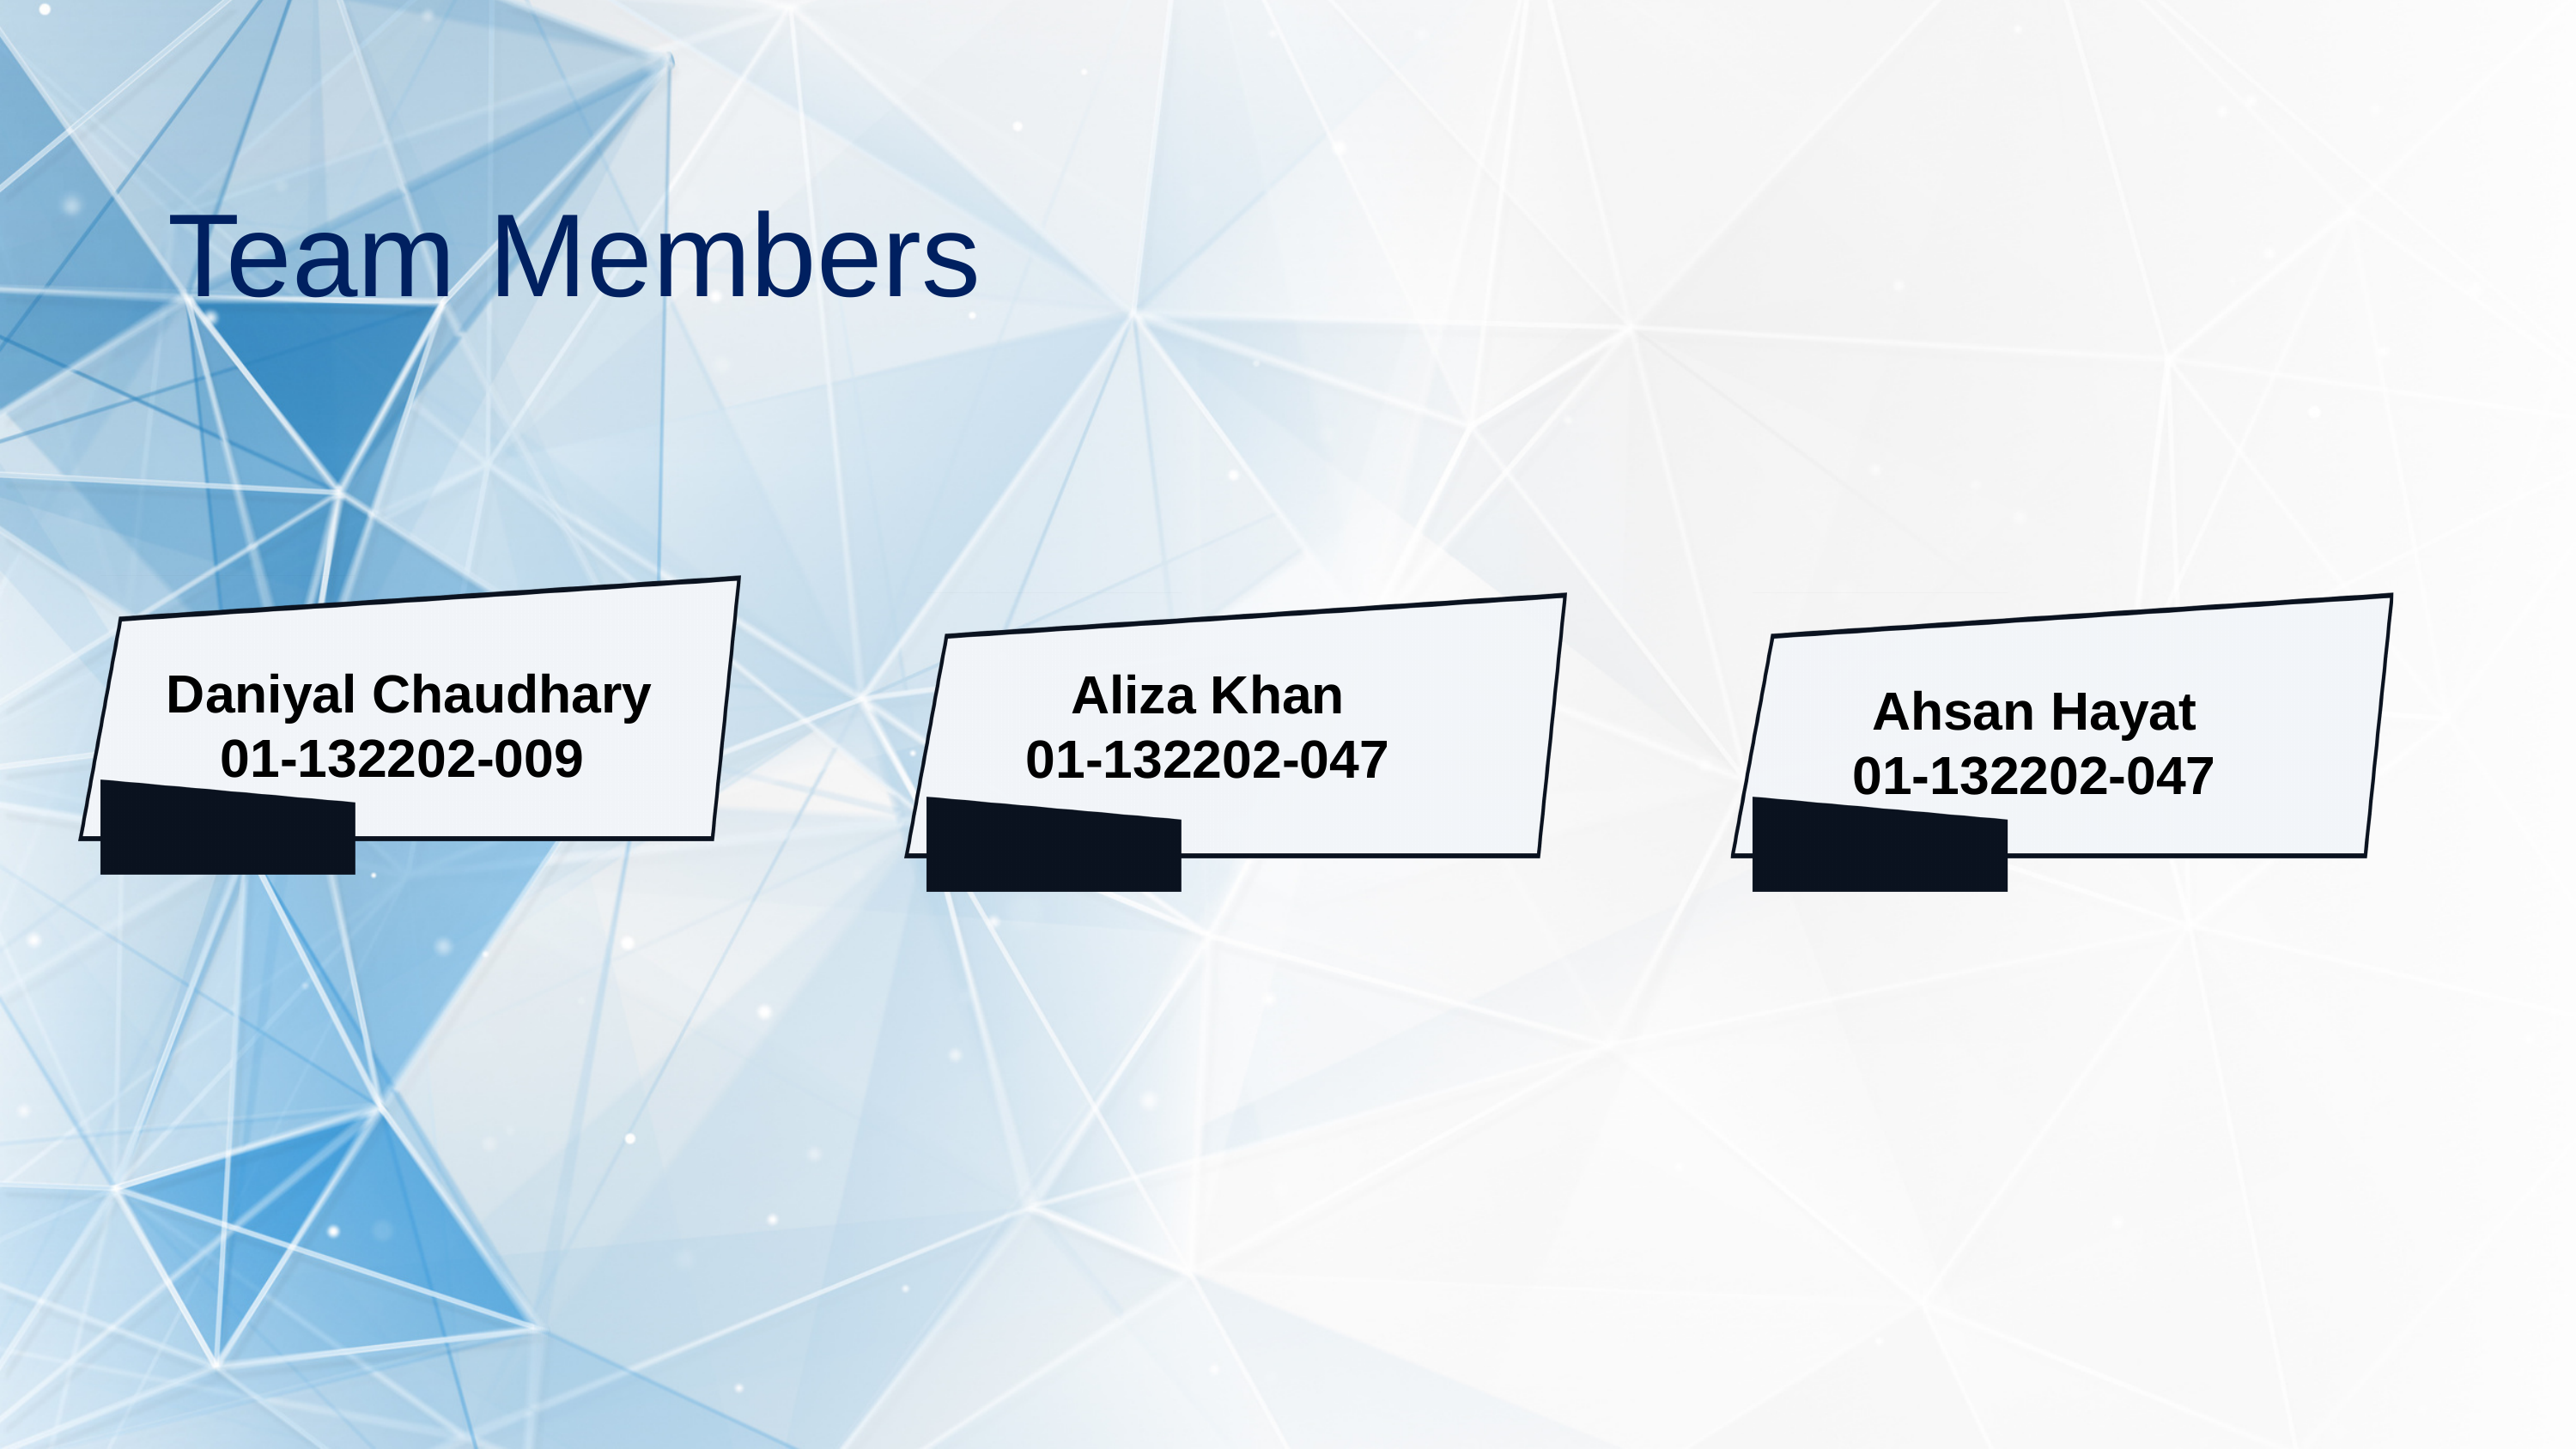

Team Members

Daniyal Chaudhary
01-132202-009
Aliza Khan
01-132202-047
Ahsan Hayat
01-132202-047